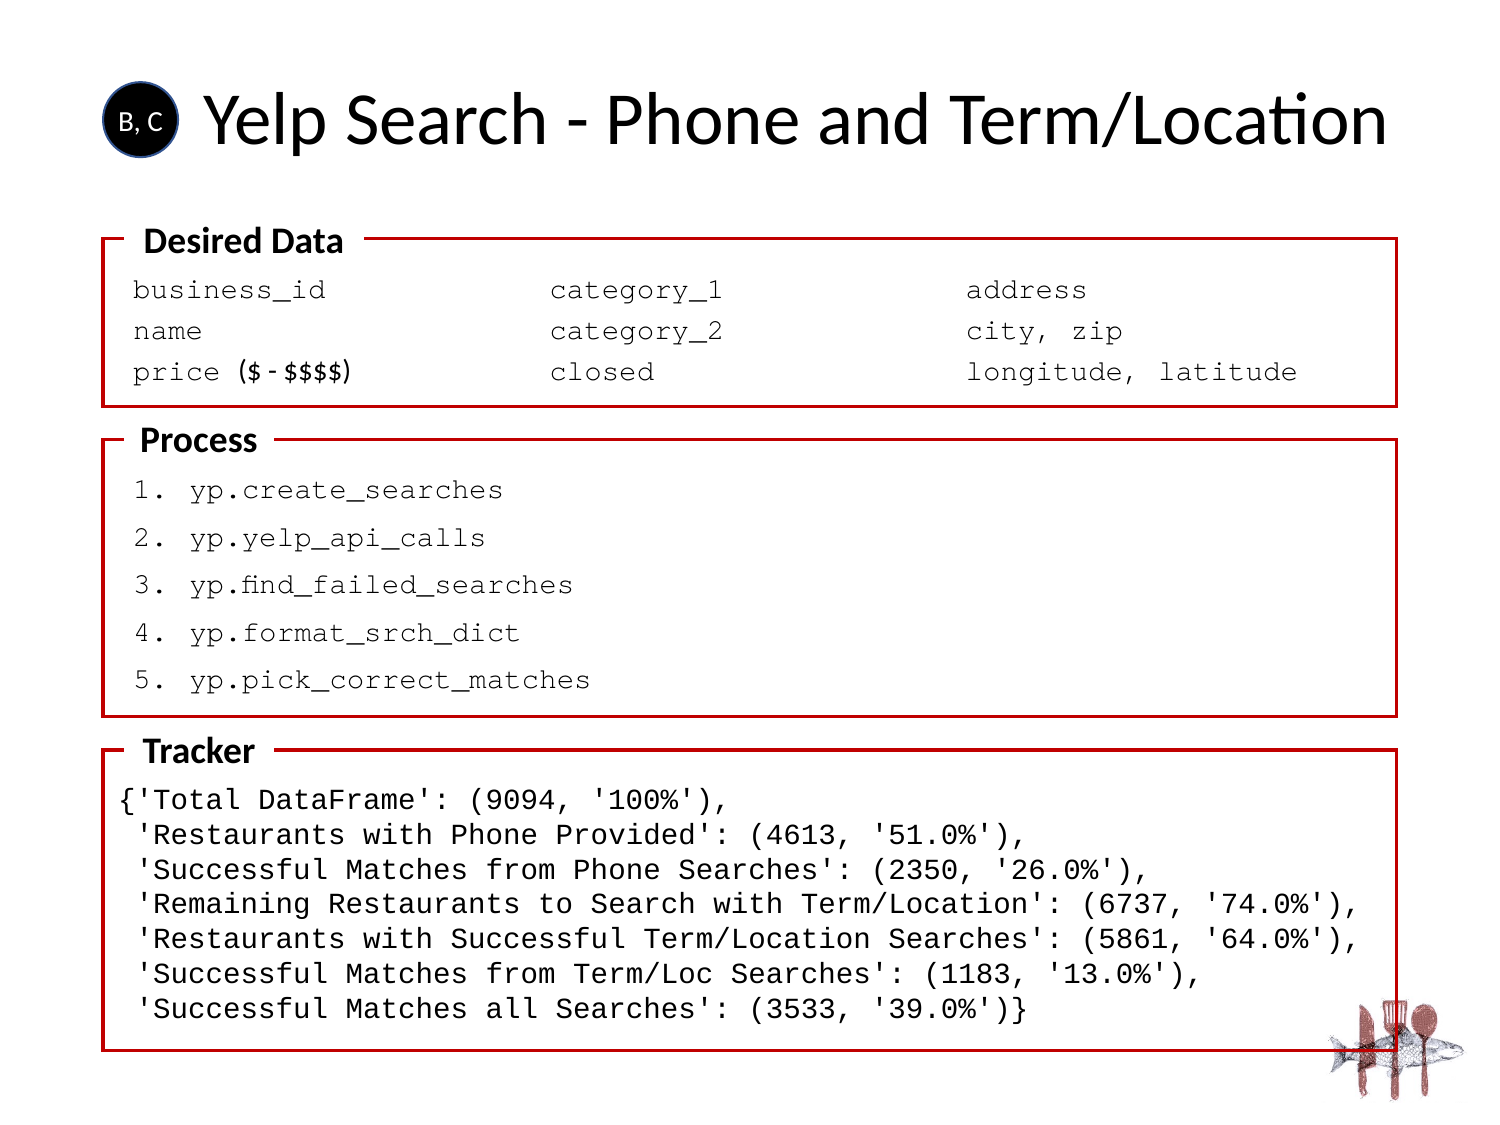

# Yelp Search - Phone and Term/Location
B, C
Desired Data
business_id
name
price ($ - $$$$)

category_1
category_2
closed

address
city, zip
longitude, latitude

Process
yp.create_searches
yp.yelp_api_calls
yp.find_failed_searches
yp.format_srch_dict
yp.pick_correct_matches
Tracker
{'Total DataFrame': (9094, '100%'),
 'Restaurants with Phone Provided': (4613, '51.0%'),
 'Successful Matches from Phone Searches': (2350, '26.0%'),
 'Remaining Restaurants to Search with Term/Location': (6737, '74.0%'),
 'Restaurants with Successful Term/Location Searches': (5861, '64.0%'),
 'Successful Matches from Term/Loc Searches': (1183, '13.0%'),
 'Successful Matches all Searches': (3533, '39.0%')}